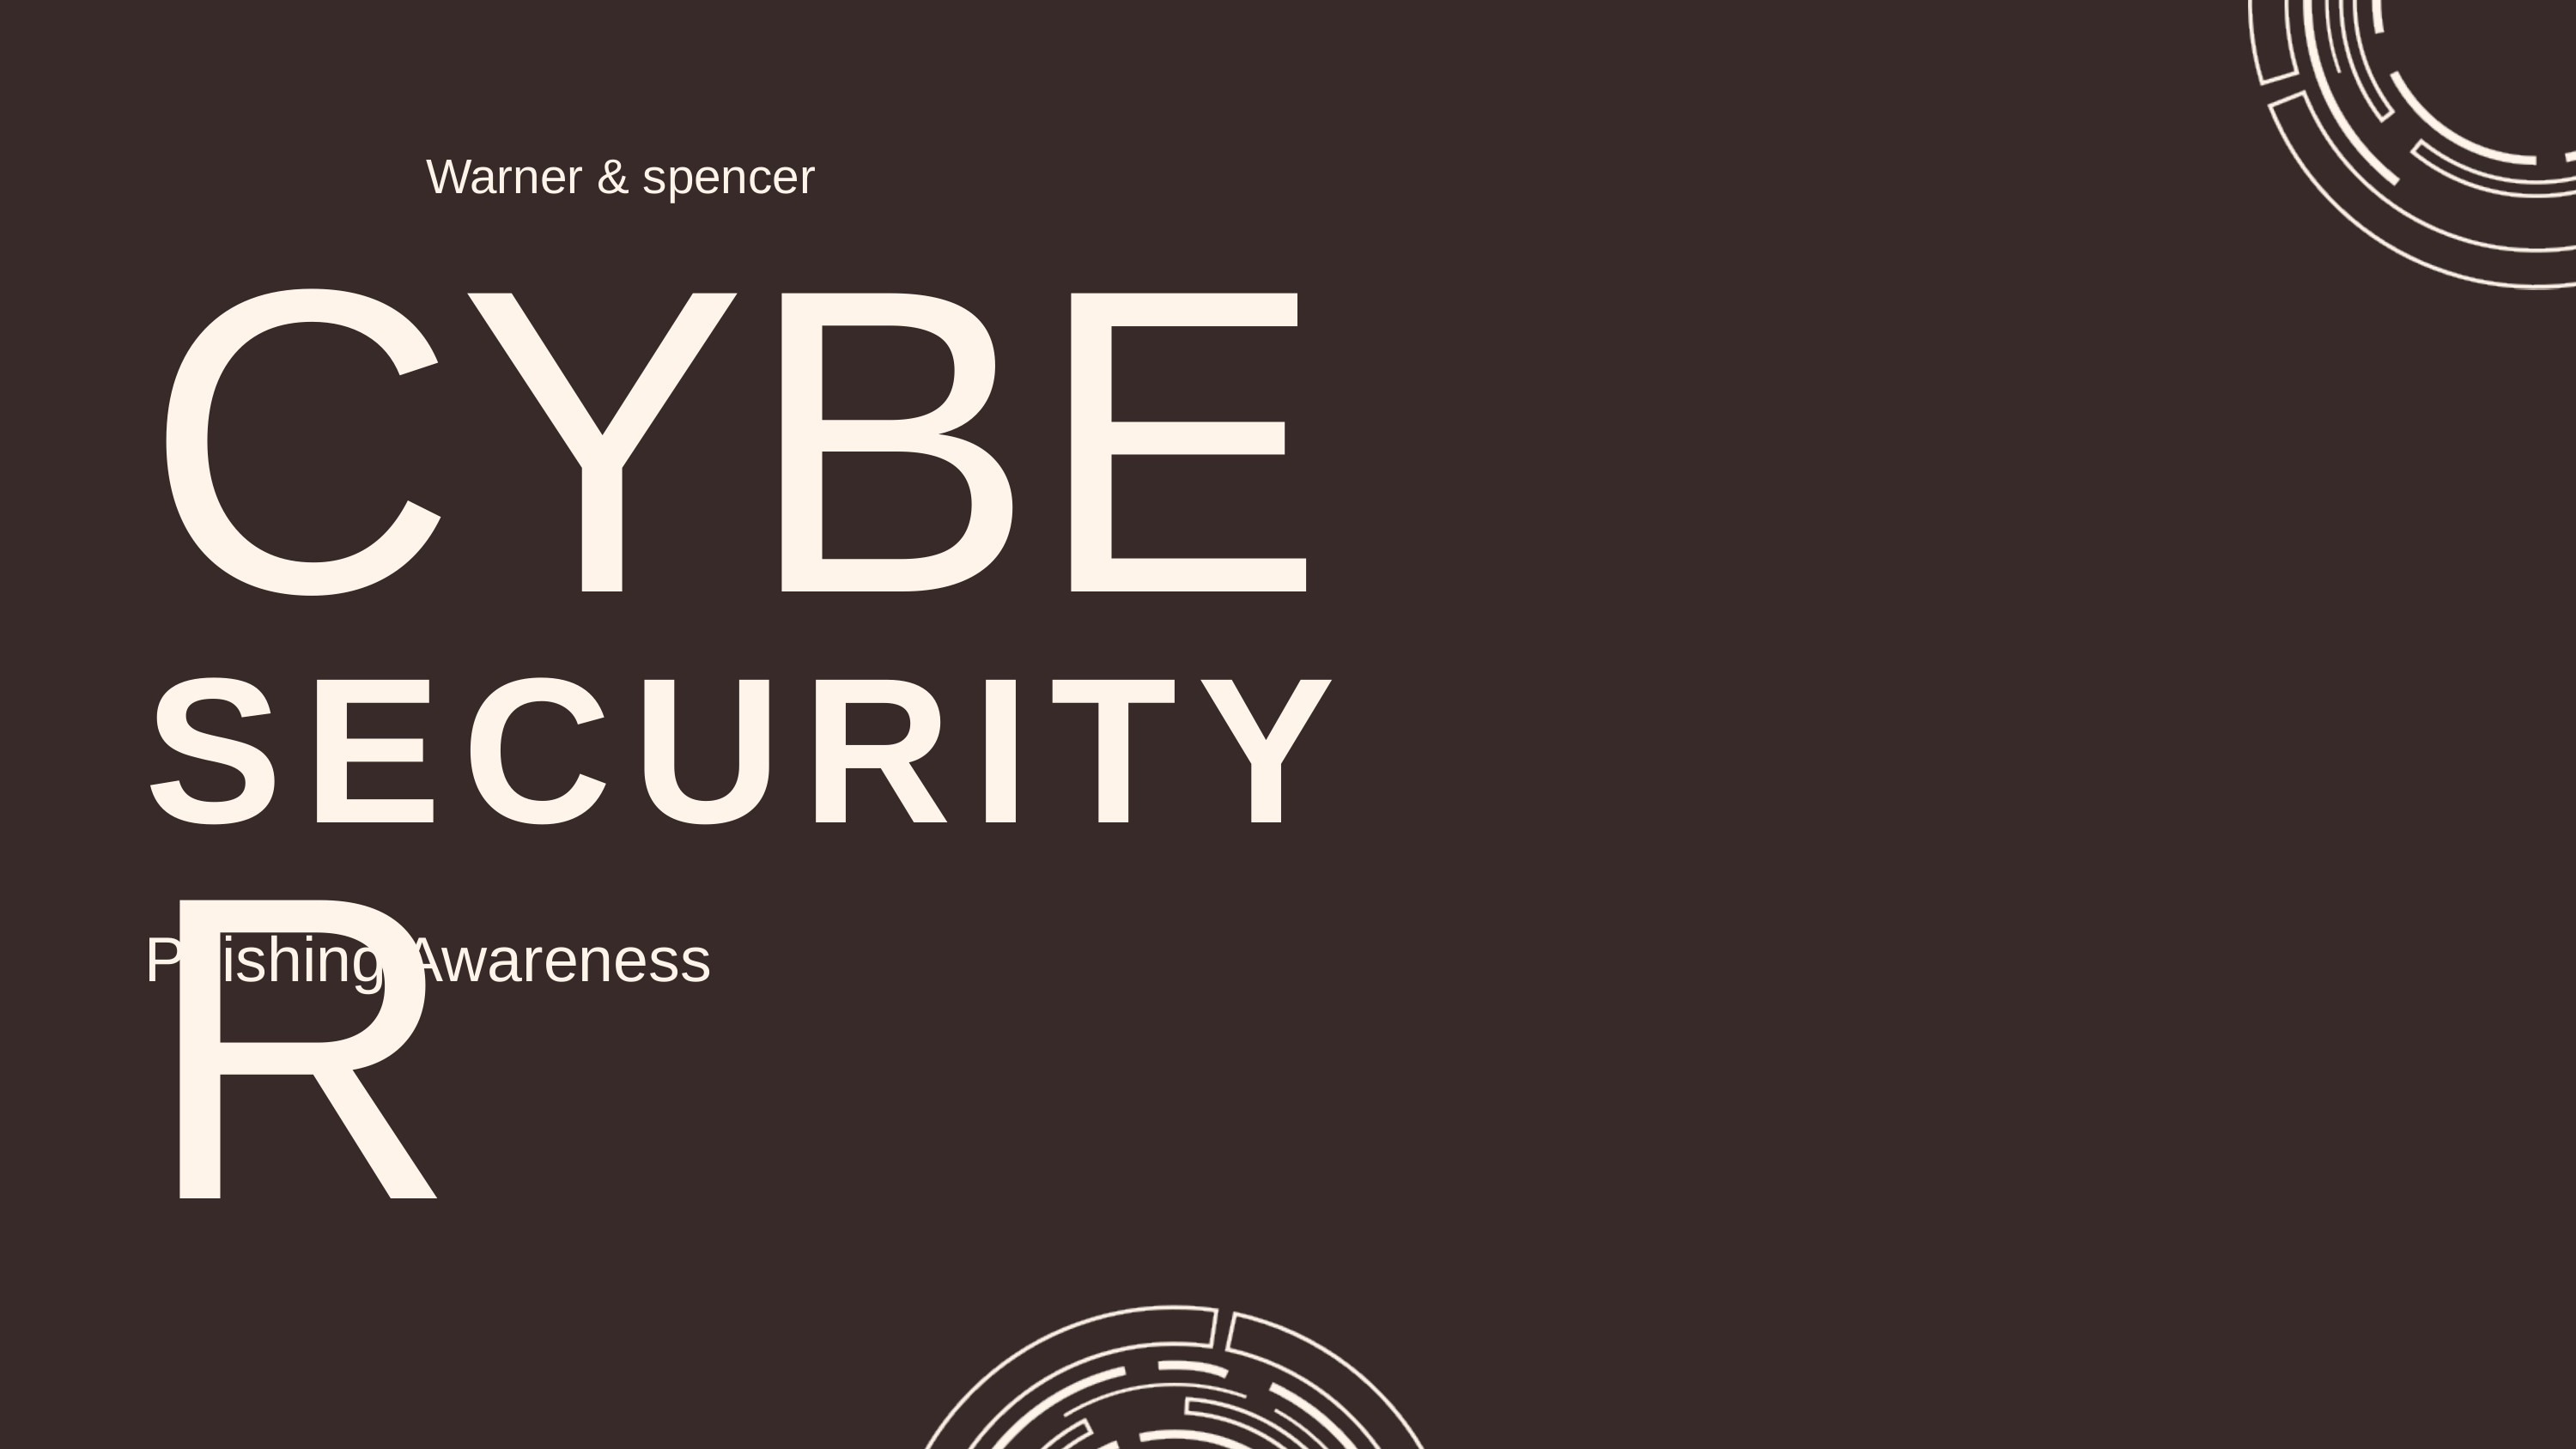

CYBER
Warner & spencer
SECURITY
Phishing Awareness